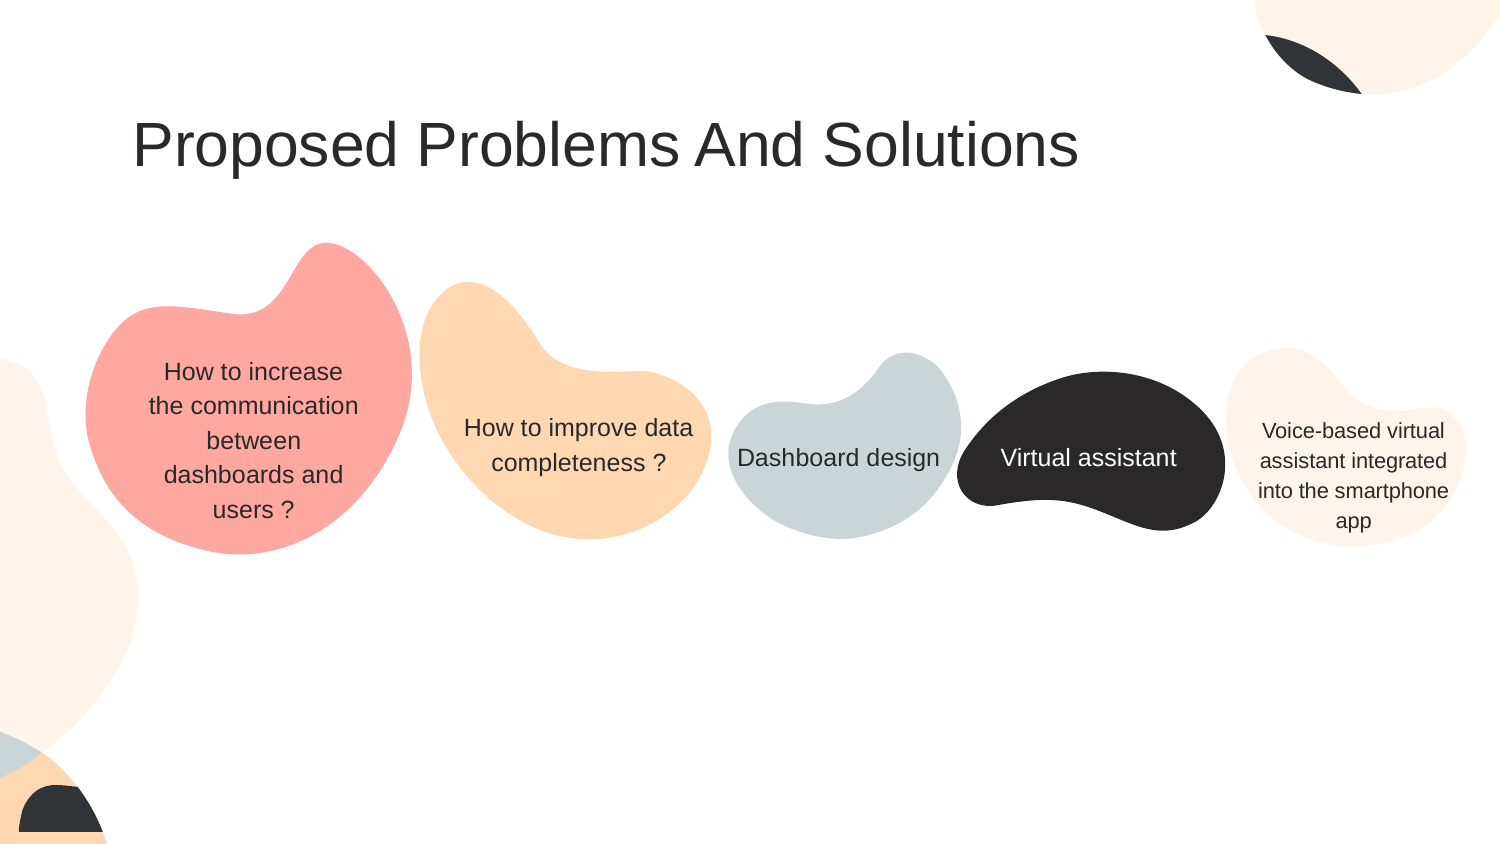

# Proposed Problems And Solutions

How to increase the communication between dashboards and users ?

How to improve data completeness ?
Voice-based virtual assistant integrated into the smartphone app
Virtual assistant
Dashboard design